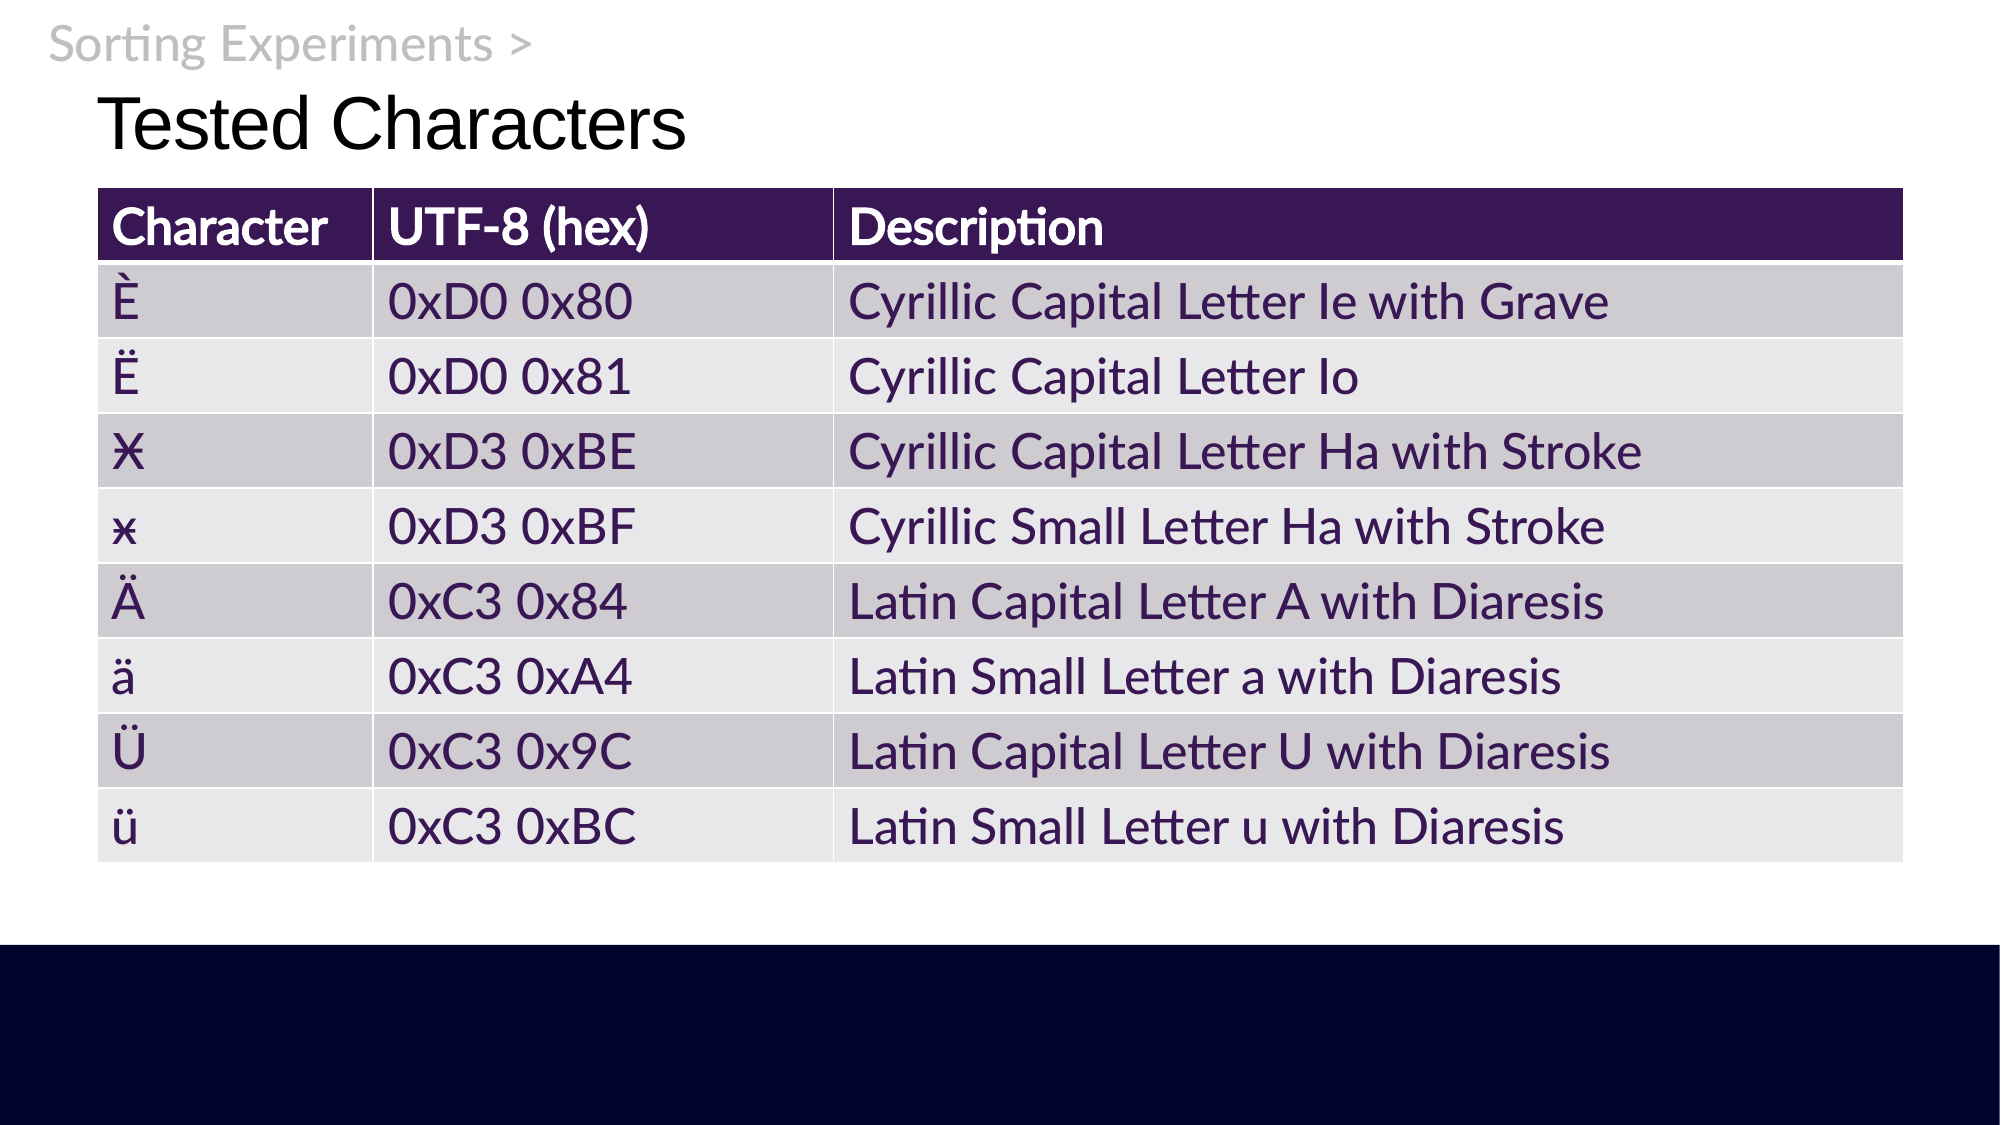

Sorting Experiments >
# Tested Characters
| Character | UTF-8 (hex) | Description |
| --- | --- | --- |
| Ѐ | 0xD0 0x80 | Cyrillic Capital Letter Ie with Grave |
| Ё | 0xD0 0x81 | Cyrillic Capital Letter Io |
| Ӿ | 0xD3 0xBE | Cyrillic Capital Letter Ha with Stroke |
| ӿ | 0xD3 0xBF | Cyrillic Small Letter Ha with Stroke |
| Ä | 0xC3 0x84 | Latin Capital Letter A with Diaresis |
| ä | 0xC3 0xA4 | Latin Small Letter a with Diaresis |
| Ü | 0xC3 0x9C | Latin Capital Letter U with Diaresis |
| ü | 0xC3 0xBC | Latin Small Letter u with Diaresis |